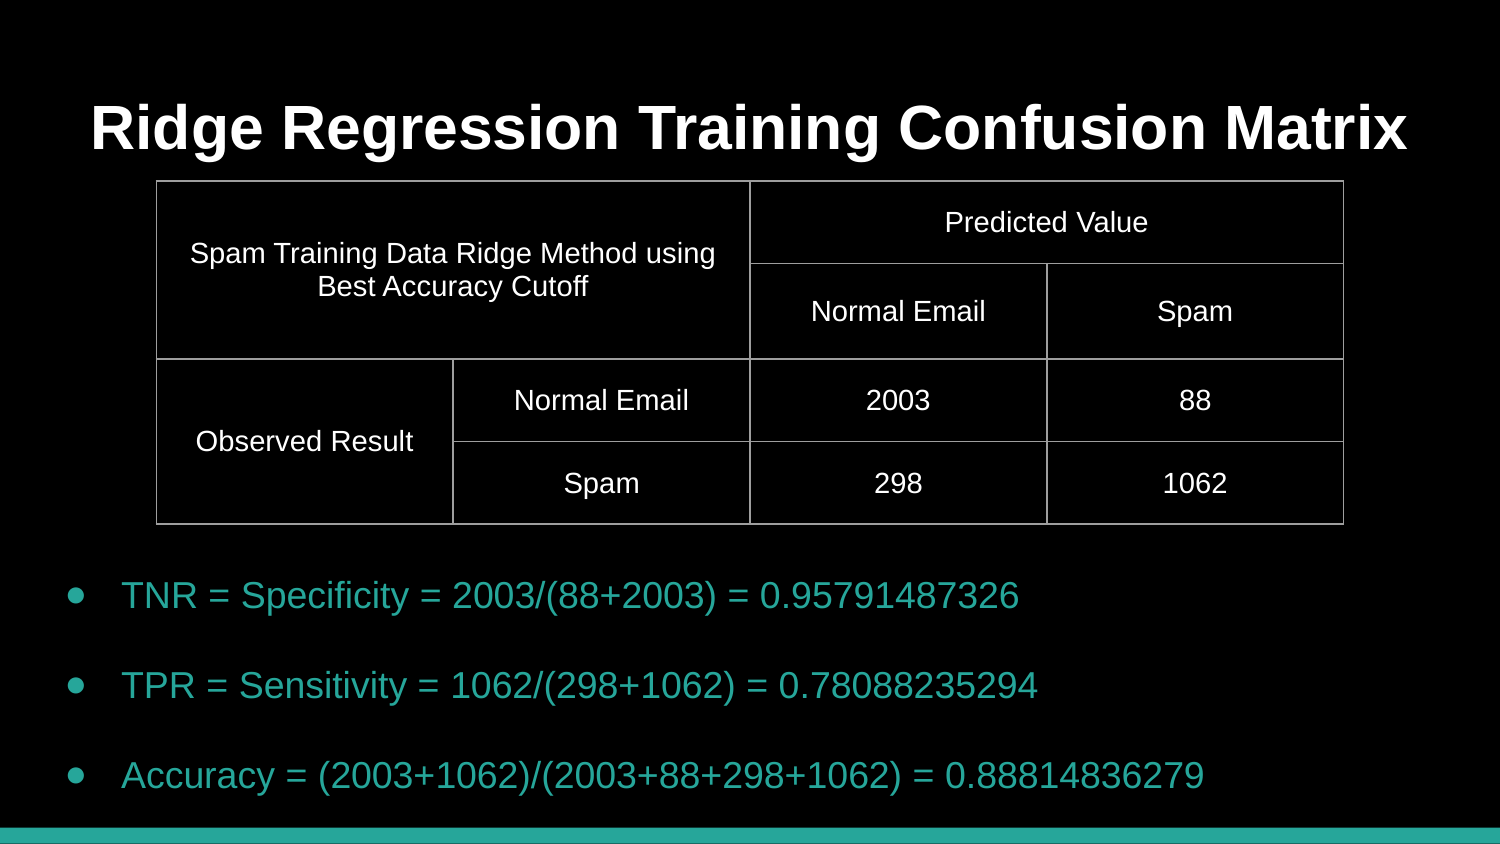

# Ridge Regression Training Confusion Matrix
| Spam Training Data Ridge Method using Best Accuracy Cutoff |  | Predicted Value |  |
| --- | --- | --- | --- |
|  |  | Normal Email | Spam |
| Observed Result | Normal Email | 2003 | 88 |
|  | Spam | 298 | 1062 |
TNR = Specificity = 2003/(88+2003) = 0.95791487326
TPR = Sensitivity = 1062/(298+1062) = 0.78088235294
Accuracy = (2003+1062)/(2003+88+298+1062) = 0.88814836279